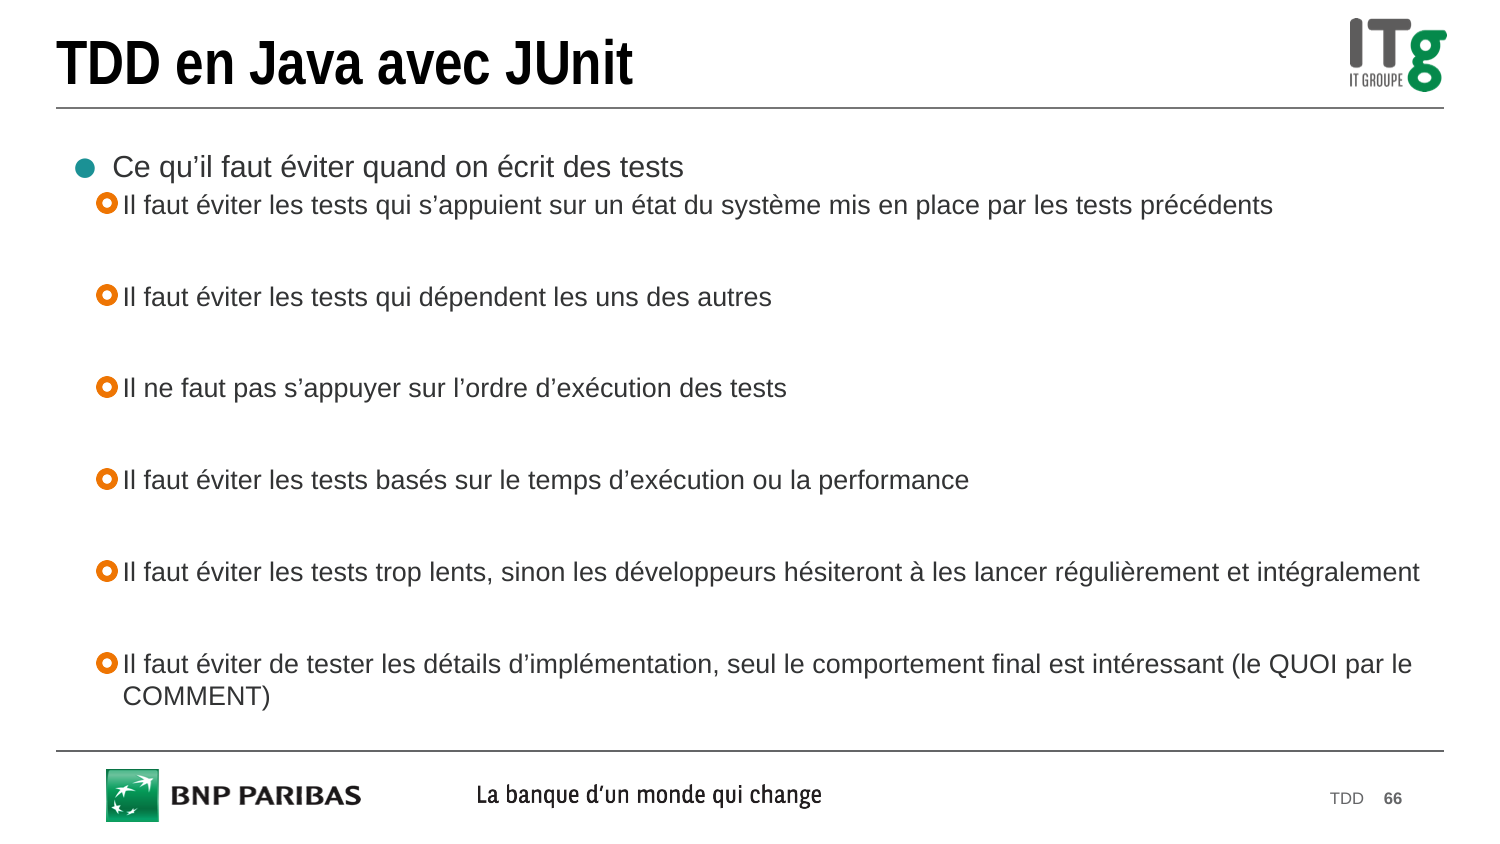

# TDD en Java avec JUnit
Ce qu’il faut éviter quand on écrit des tests
Il faut éviter les tests qui s’appuient sur un état du système mis en place par les tests précédents

Il faut éviter les tests qui dépendent les uns des autres

Il ne faut pas s’appuyer sur l’ordre d’exécution des tests

Il faut éviter les tests basés sur le temps d’exécution ou la performance

Il faut éviter les tests trop lents, sinon les développeurs hésiteront à les lancer régulièrement et intégralement

Il faut éviter de tester les détails d’implémentation, seul le comportement final est intéressant (le QUOI par le COMMENT)

TDD
66